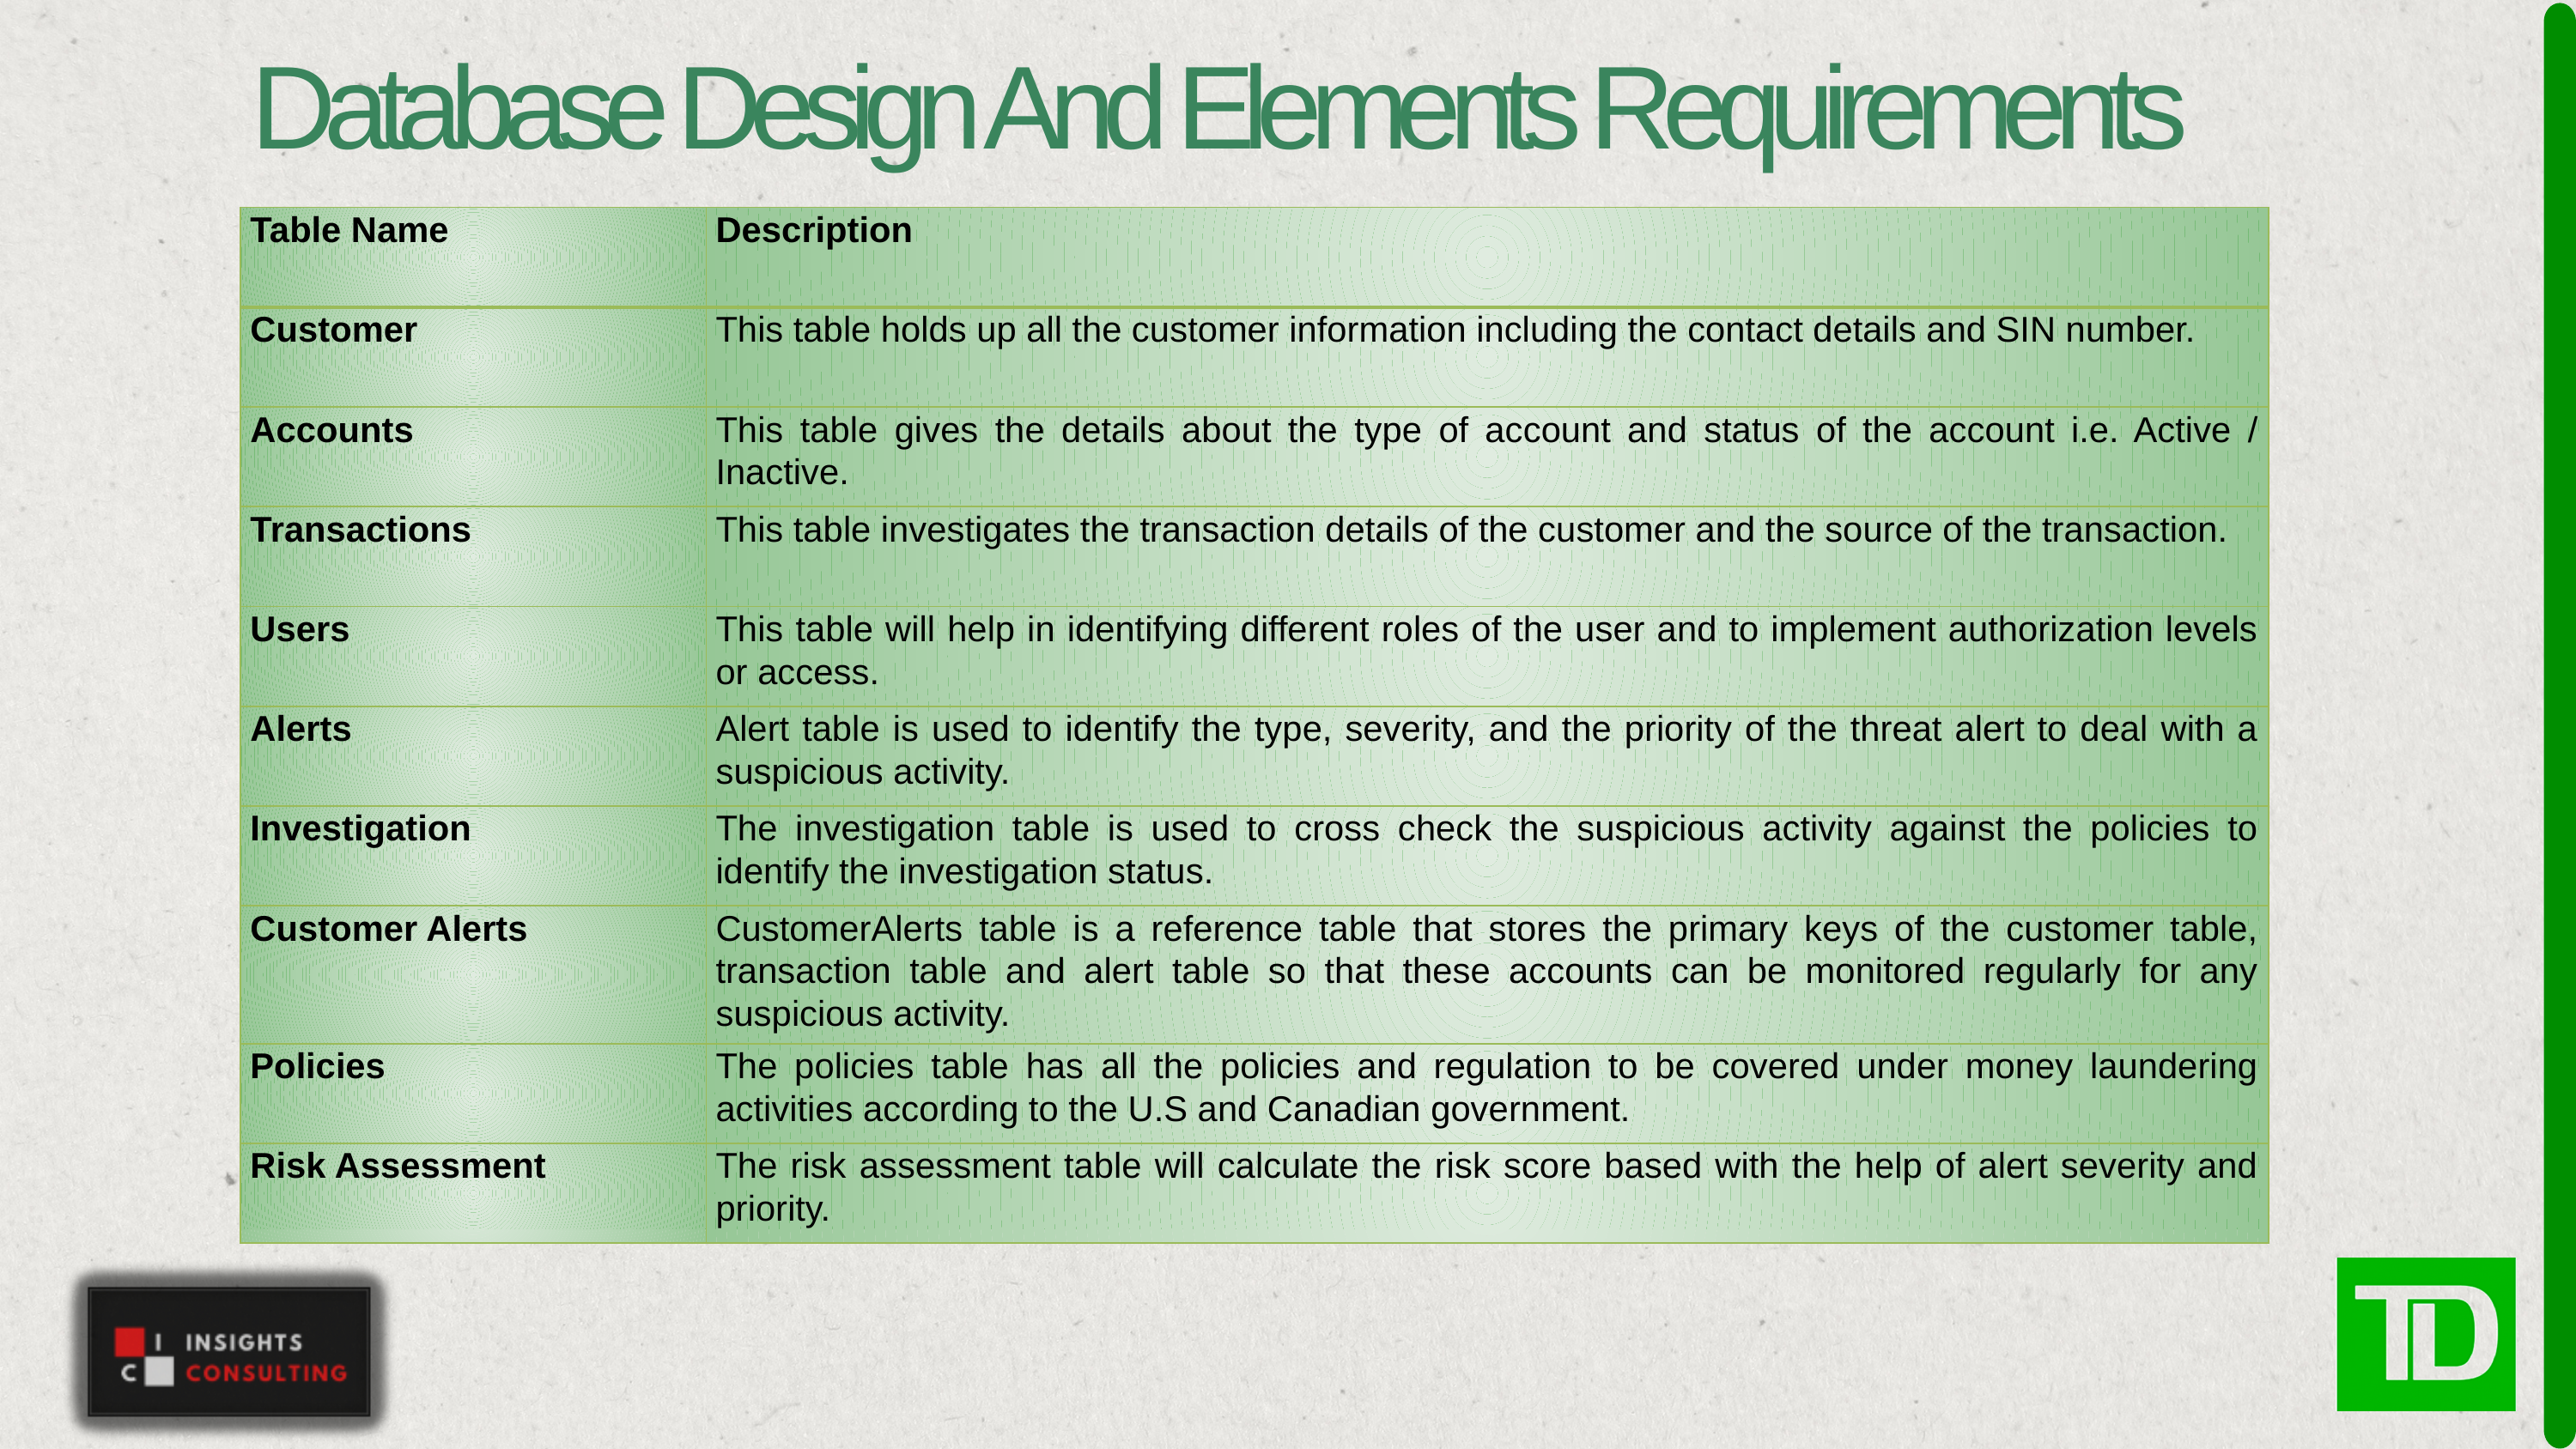

Database Design And Elements Requirements
| Table Name | Description |
| --- | --- |
| Customer | This table holds up all the customer information including the contact details and SIN number. |
| Accounts | This table gives the details about the type of account and status of the account i.e. Active / Inactive. |
| Transactions | This table investigates the transaction details of the customer and the source of the transaction. |
| Users | This table will help in identifying different roles of the user and to implement authorization levels or access. |
| Alerts | Alert table is used to identify the type, severity, and the priority of the threat alert to deal with a suspicious activity. |
| Investigation | The investigation table is used to cross check the suspicious activity against the policies to identify the investigation status. |
| Customer Alerts | CustomerAlerts table is a reference table that stores the primary keys of the customer table, transaction table and alert table so that these accounts can be monitored regularly for any suspicious activity. |
| Policies | The policies table has all the policies and regulation to be covered under money laundering activities according to the U.S and Canadian government. |
| Risk Assessment | The risk assessment table will calculate the risk score based with the help of alert severity and priority. |